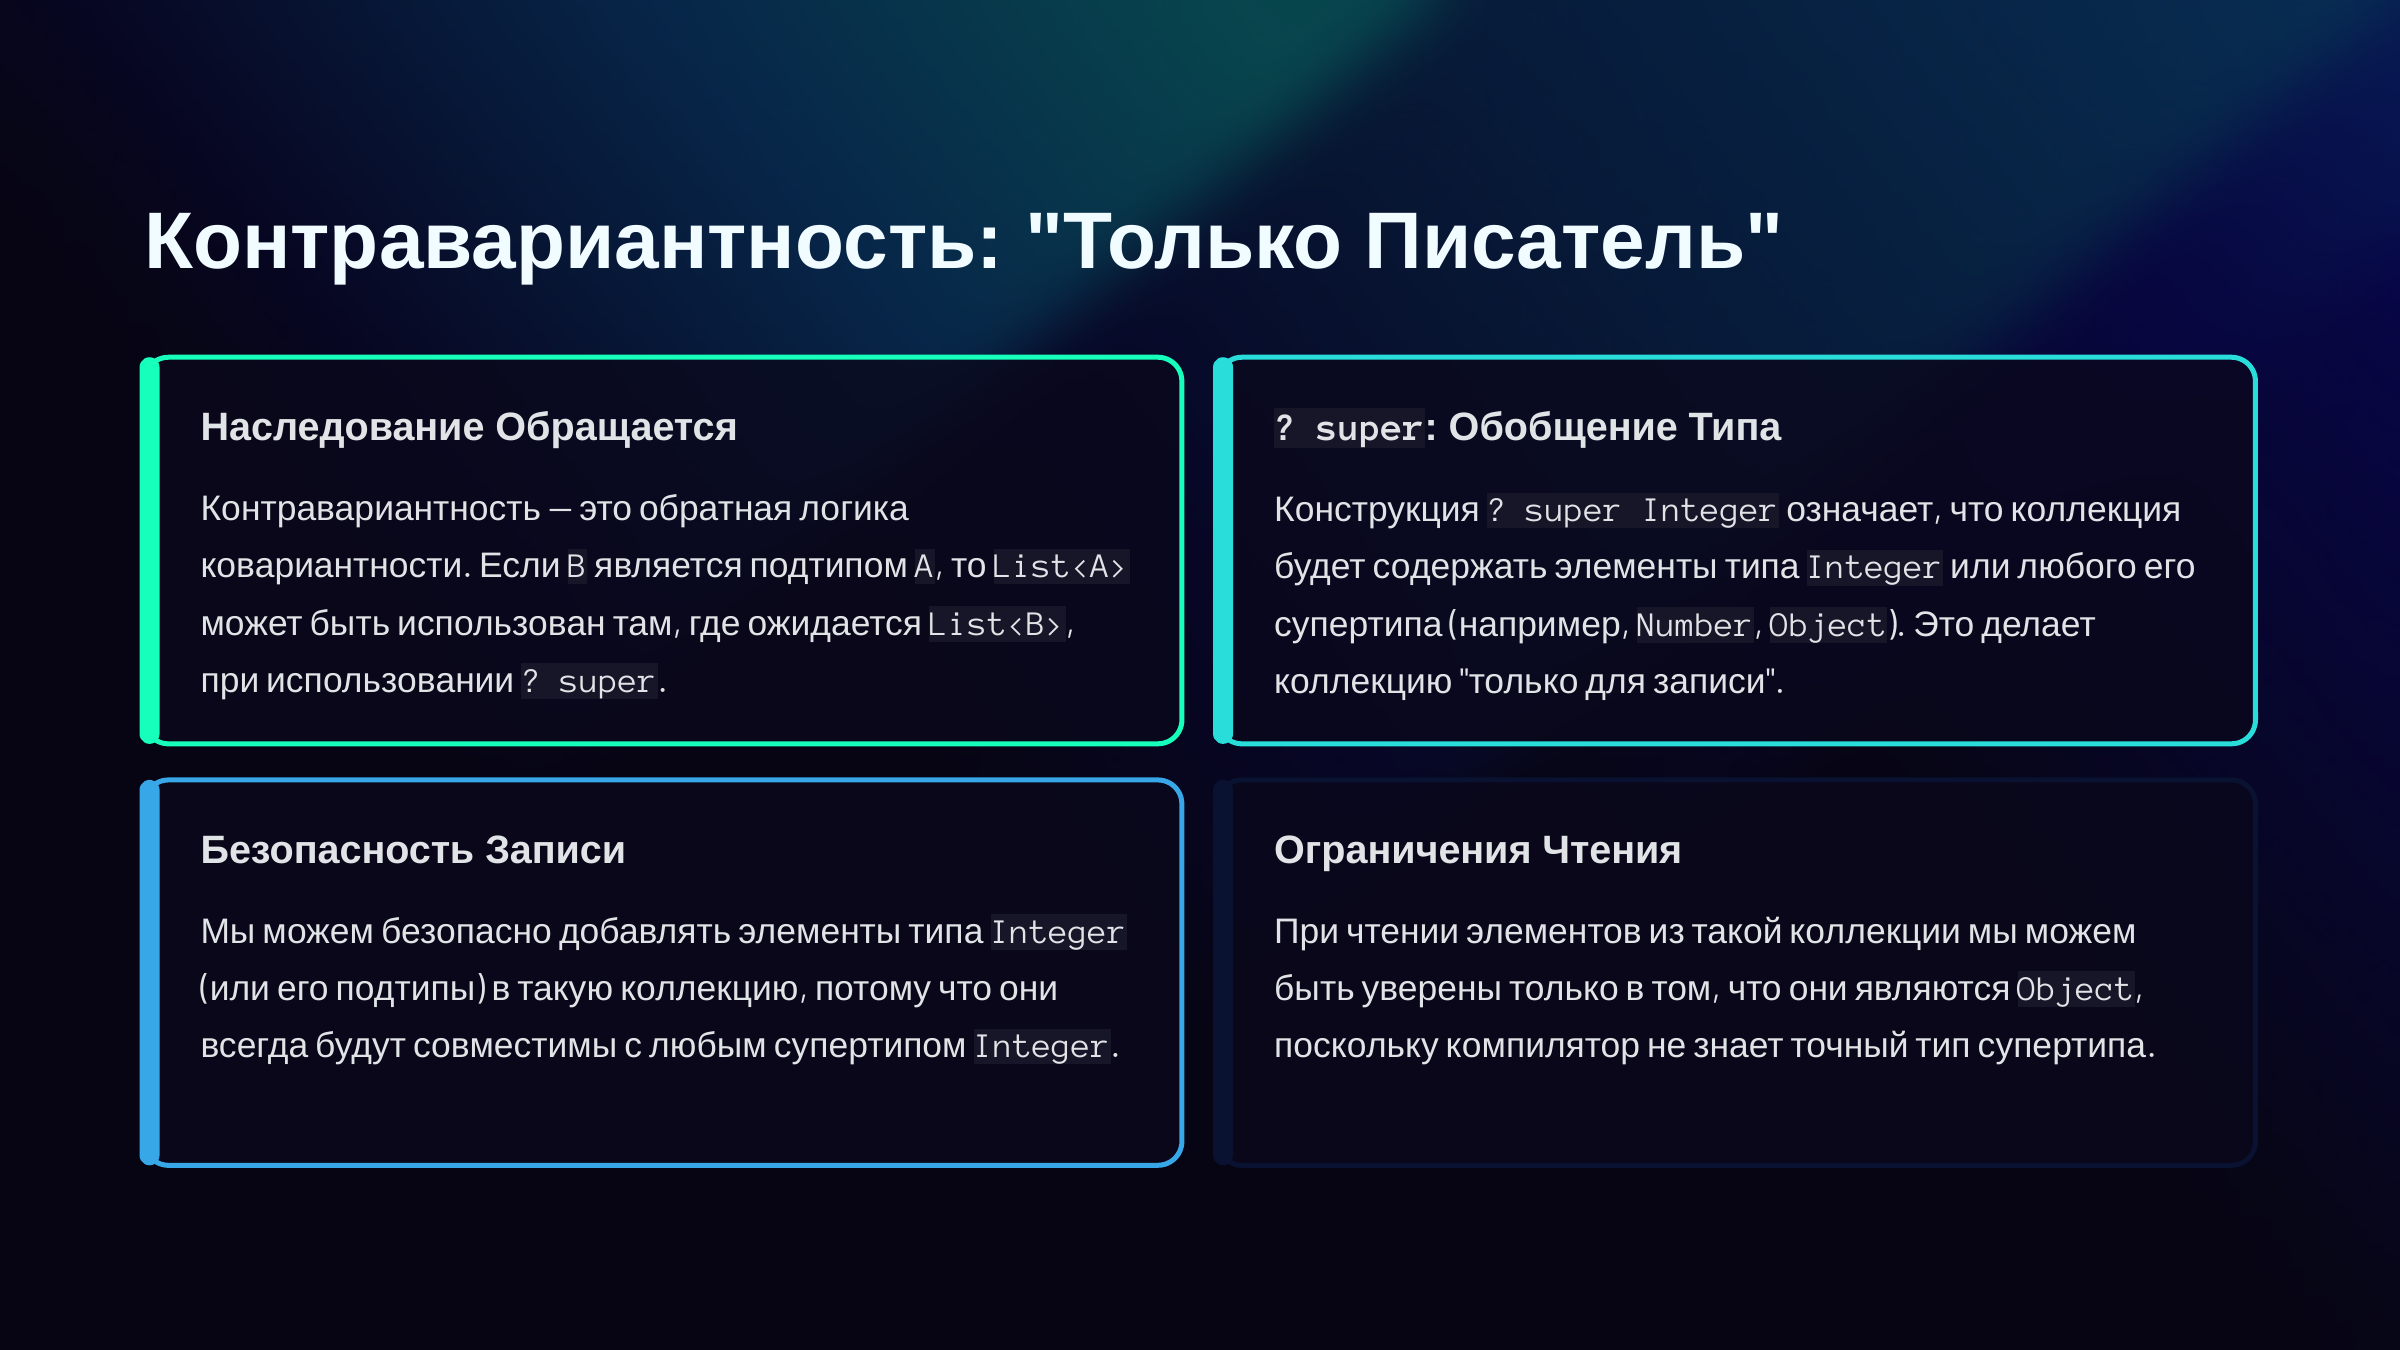

Контравариантность: "Только Писатель"

Наследование Обращается
? super: Обобщение Типа
Контравариантность — это обратная логика ковариантности. Если B является подтипом A, то List<A> может быть использован там, где ожидается List<B>, при использовании ? super.
Конструкция ? super Integer означает, что коллекция будет содержать элементы типа Integer или любого его супертипа (например, Number, Object). Это делает коллекцию "только для записи".

Безопасность Записи
Ограничения Чтения
Мы можем безопасно добавлять элементы типа Integer (или его подтипы) в такую коллекцию, потому что они всегда будут совместимы с любым супертипом Integer.
При чтении элементов из такой коллекции мы можем быть уверены только в том, что они являются Object, поскольку компилятор не знает точный тип супертипа.